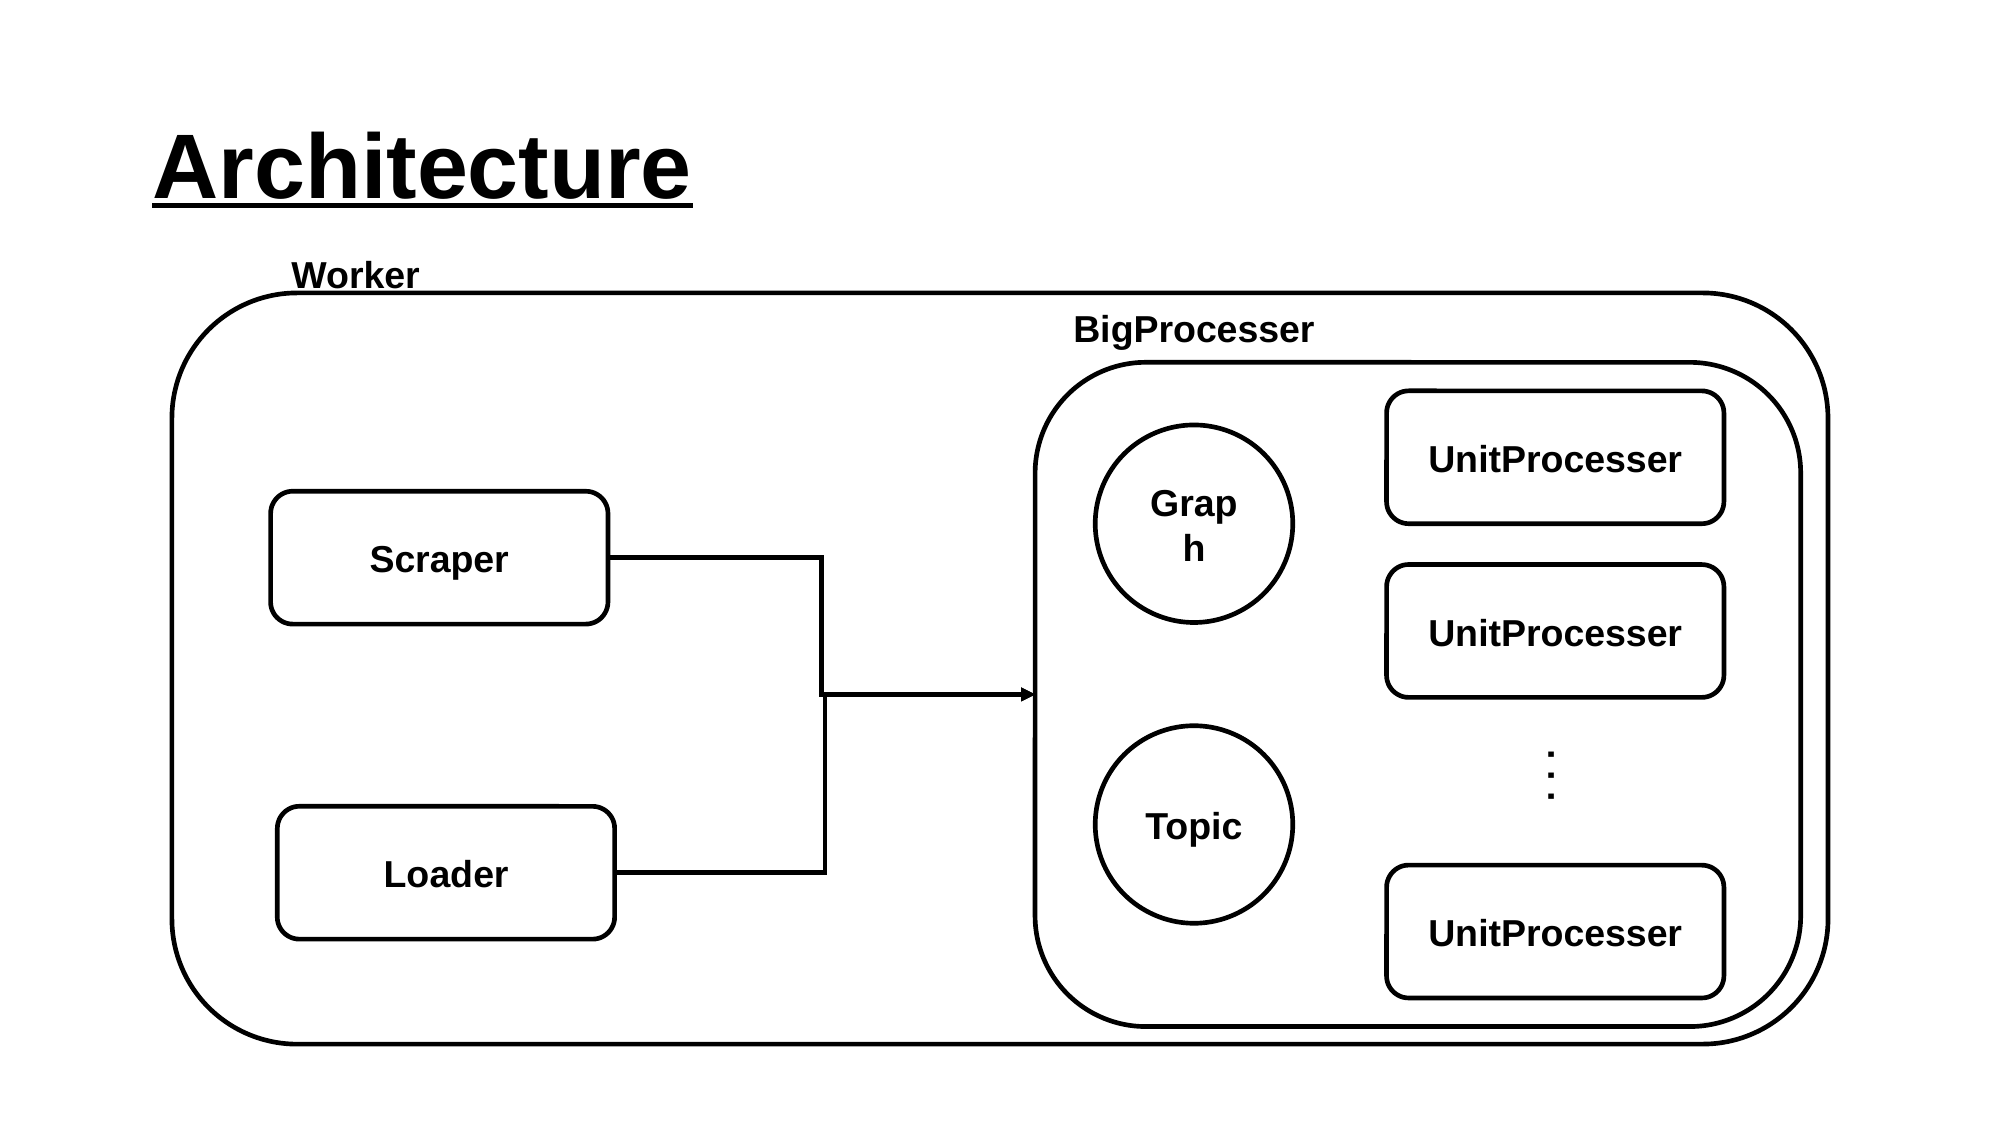

# Architecture
Worker

BigProcesser

UnitProcesser
UnitProcesser
UnitProcesser
Graph
Topic
. . .
Scraper
Loader